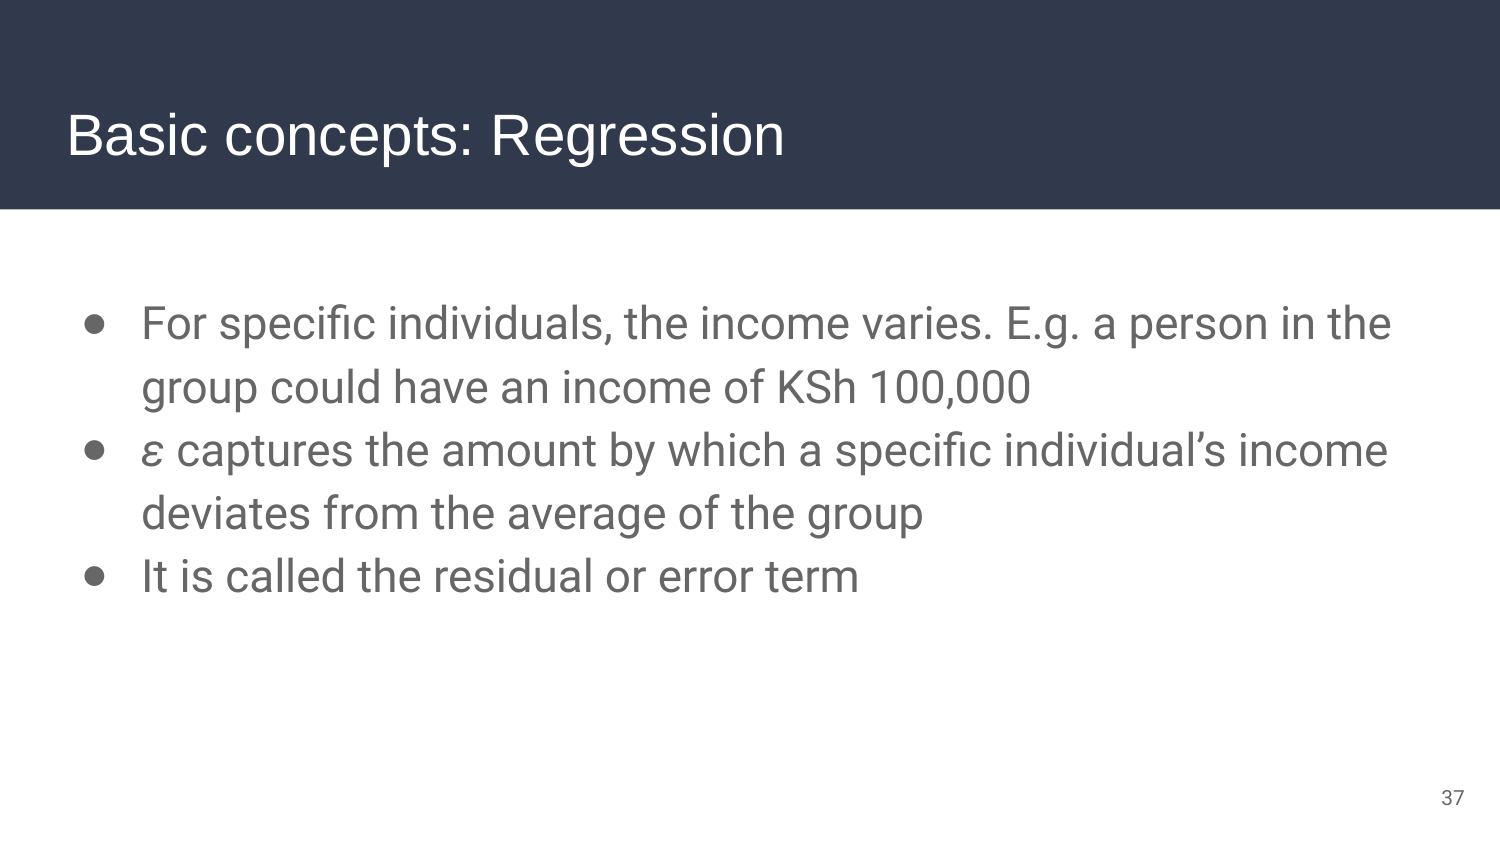

# Basic concepts: Regression
For specific individuals, the income varies. E.g. a person in the group could have an income of KSh 100,000
ε captures the amount by which a specific individual’s income deviates from the average of the group
It is called the residual or error term
37